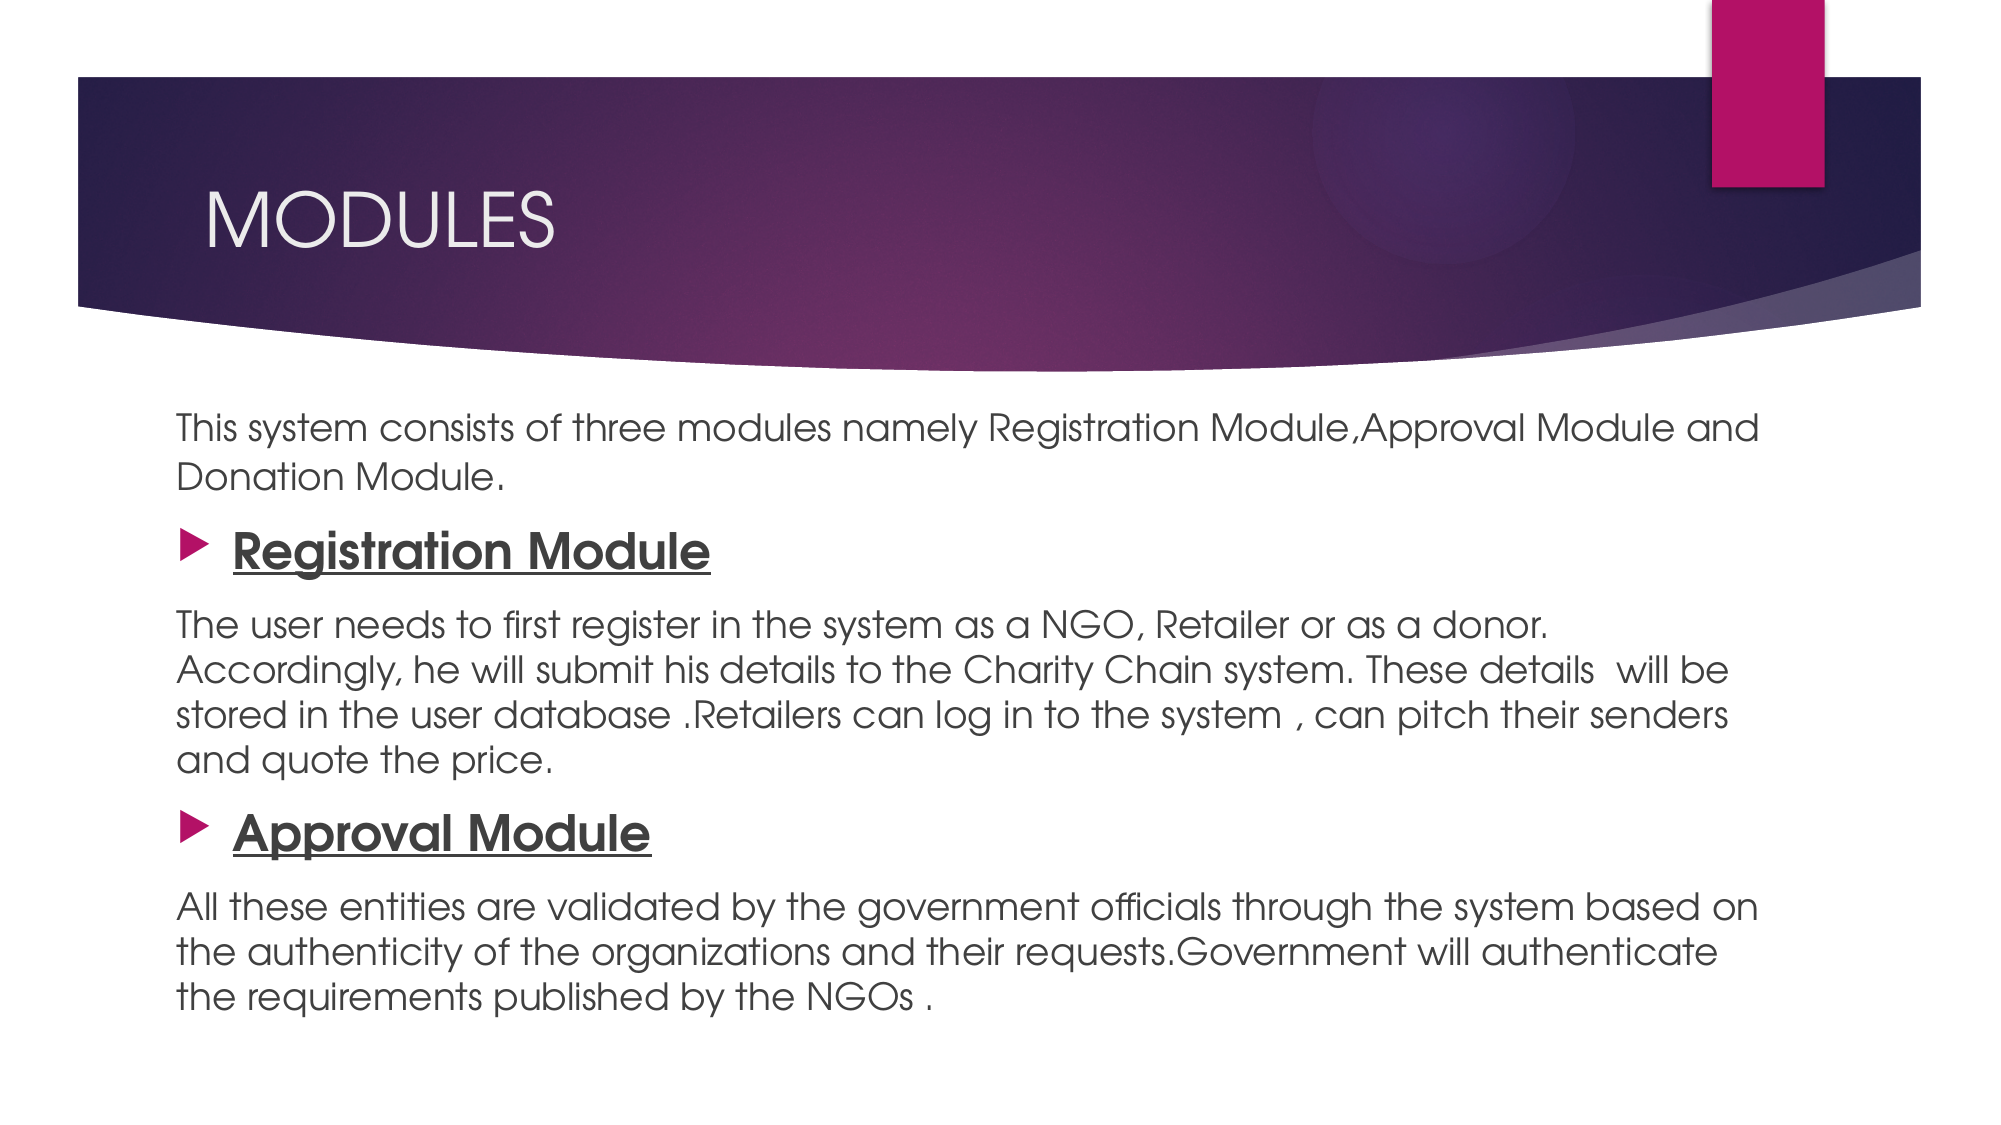

# MODULES
This system consists of three modules namely Registration Module,Approval Module and Donation Module.
Registration Module
The user needs to first register in the system as a NGO, Retailer or as a donor. Accordingly, he will submit his details to the Charity Chain system. These details  will be stored in the user database .Retailers can log in to the system , can pitch their senders and quote the price.
Approval Module
All these entities are validated by the government officials through the system based on the authenticity of the organizations and their requests.Government will authenticate the requirements published by the NGOs .